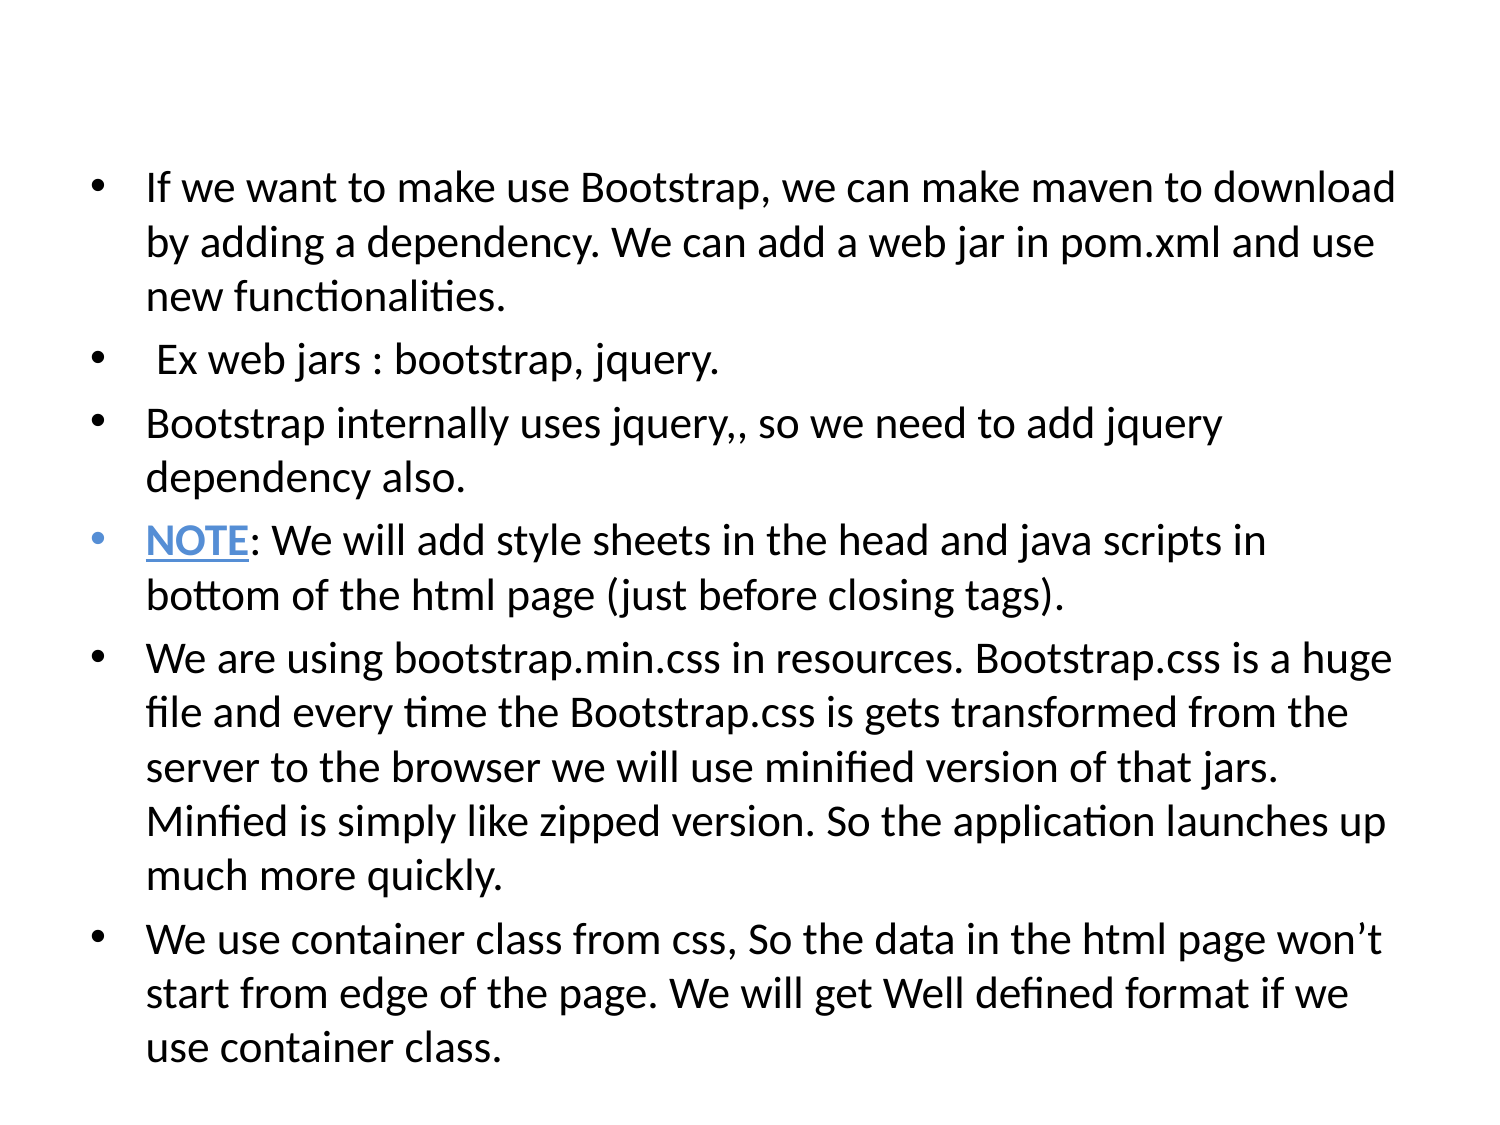

If we want to make use Bootstrap, we can make maven to download by adding a dependency. We can add a web jar in pom.xml and use new functionalities.
 Ex web jars : bootstrap, jquery.
Bootstrap internally uses jquery,, so we need to add jquery dependency also.
NOTE: We will add style sheets in the head and java scripts in bottom of the html page (just before closing tags).
We are using bootstrap.min.css in resources. Bootstrap.css is a huge file and every time the Bootstrap.css is gets transformed from the server to the browser we will use minified version of that jars. Minfied is simply like zipped version. So the application launches up much more quickly.
We use container class from css, So the data in the html page won’t start from edge of the page. We will get Well defined format if we use container class.